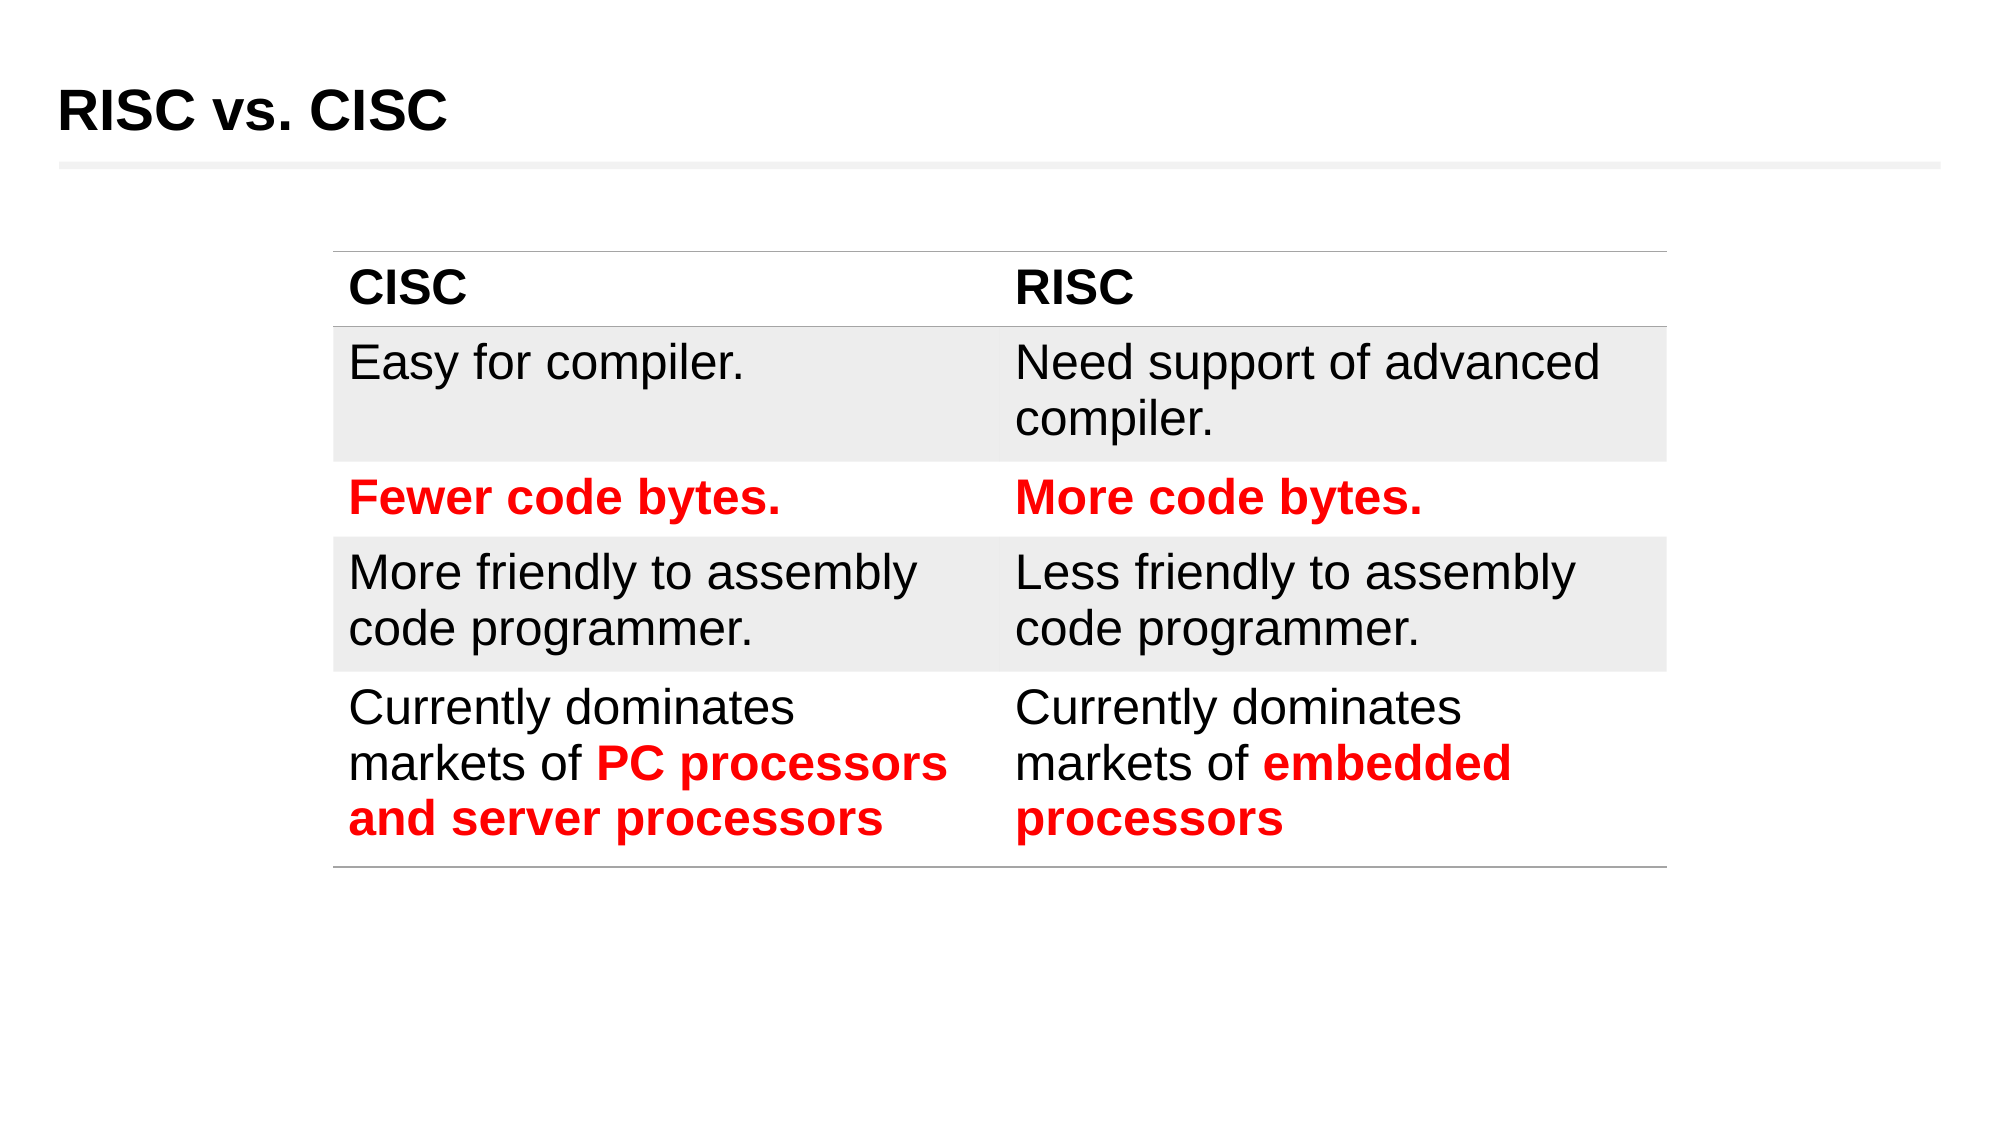

RISC vs. CISC

| CISC | RISC |
| --- | --- |
| Easy for compiler. | Need support of advanced compiler. |
| Fewer code bytes. | More code bytes. |
| More friendly to assembly code programmer. | Less friendly to assembly code programmer. |
| Currently dominates markets of PC processors and server processors | Currently dominates markets of embedded processors |